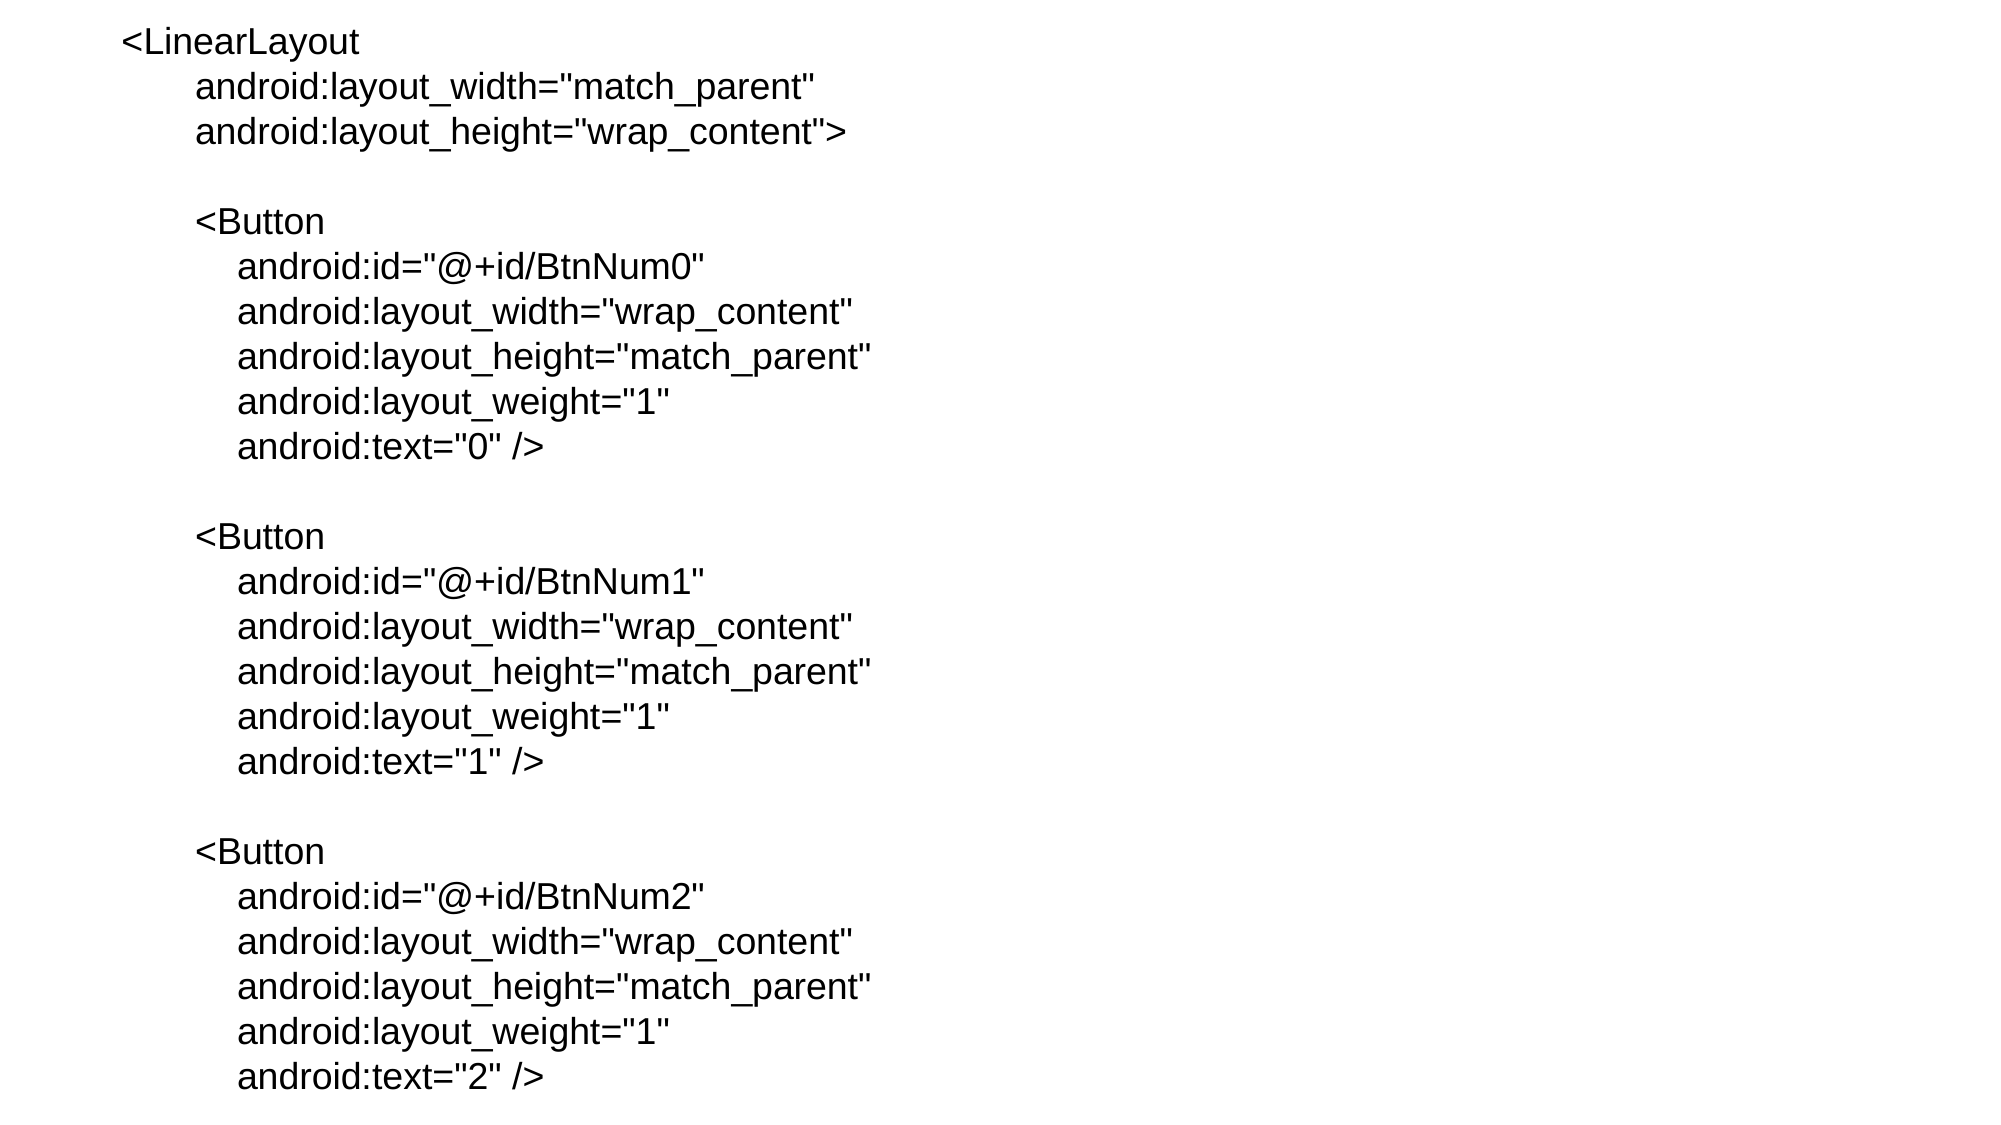

<LinearLayout
        android:layout_width="match_parent"
        android:layout_height="wrap_content">

        <Button
            android:id="@+id/BtnNum0"
            android:layout_width="wrap_content"
            android:layout_height="match_parent"
            android:layout_weight="1"
            android:text="0" />

        <Button
            android:id="@+id/BtnNum1"
            android:layout_width="wrap_content"
            android:layout_height="match_parent"
            android:layout_weight="1"
            android:text="1" />

        <Button
            android:id="@+id/BtnNum2"
            android:layout_width="wrap_content"
            android:layout_height="match_parent"
            android:layout_weight="1"
            android:text="2" />